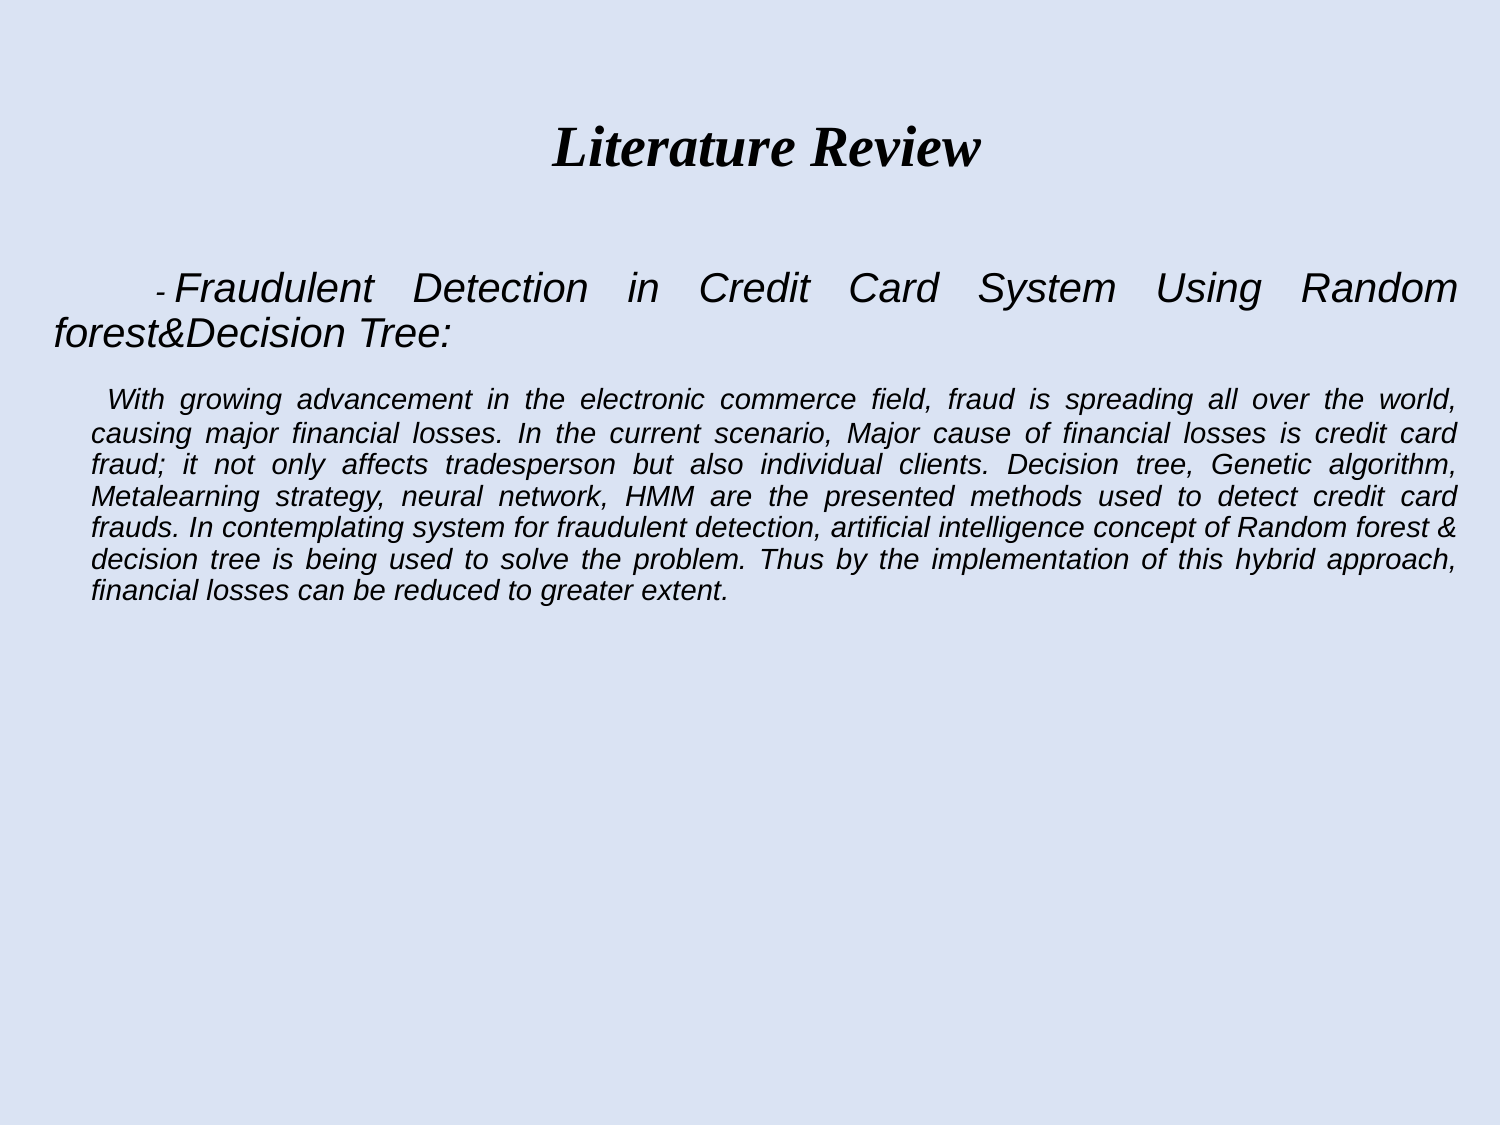

# Literature Review
      - Fraudulent Detection in Credit Card System Using Random forest&Decision Tree:
      With growing advancement in the electronic commerce field, fraud is spreading all over the world, causing major financial losses. In the current scenario, Major cause of financial losses is credit card fraud; it not only affects tradesperson but also individual clients. Decision tree, Genetic algorithm, Metalearning strategy, neural network, HMM are the presented methods used to detect credit card frauds. In contemplating system for fraudulent detection, artificial intelligence concept of Random forest & decision tree is being used to solve the problem. Thus by the implementation of this hybrid approach, financial losses can be reduced to greater extent.